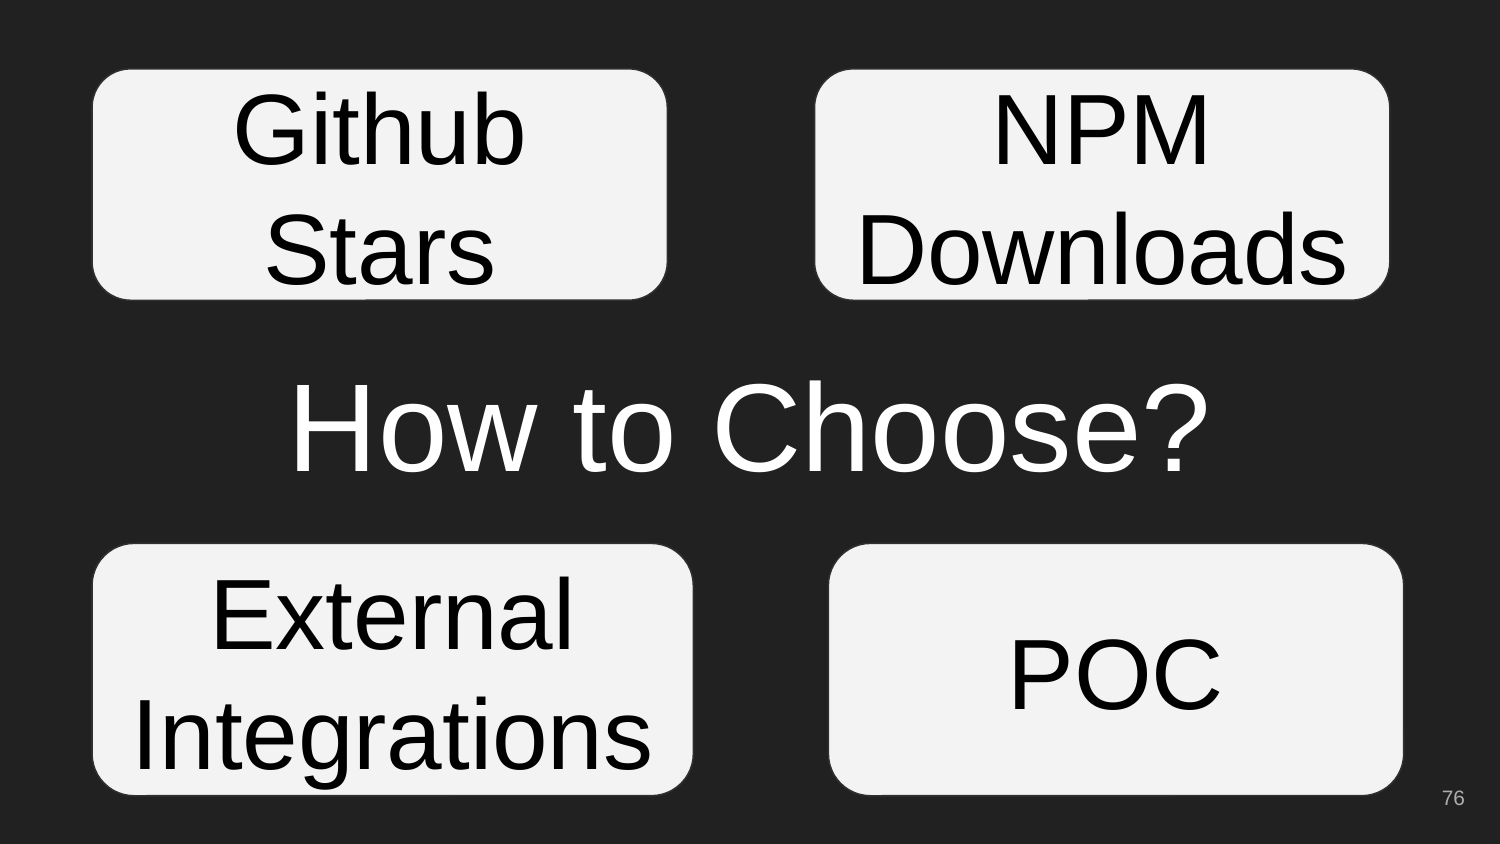

Github Stars
NPM Downloads
# How to Choose?
External Integrations
POC
76